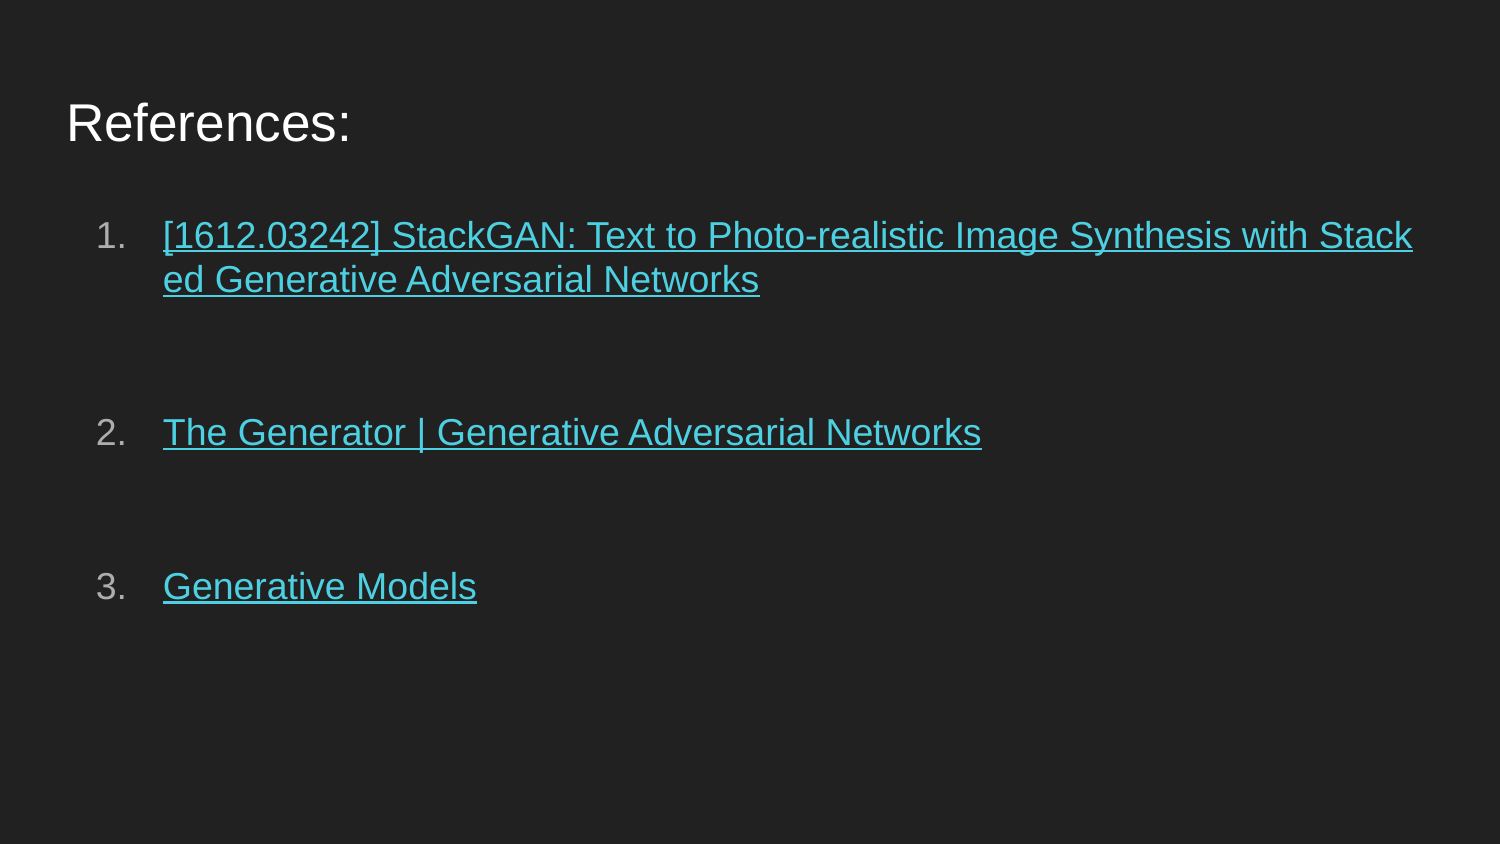

# References:
[1612.03242] StackGAN: Text to Photo-realistic Image Synthesis with Stacked Generative Adversarial Networks

The Generator | Generative Adversarial Networks

Generative Models